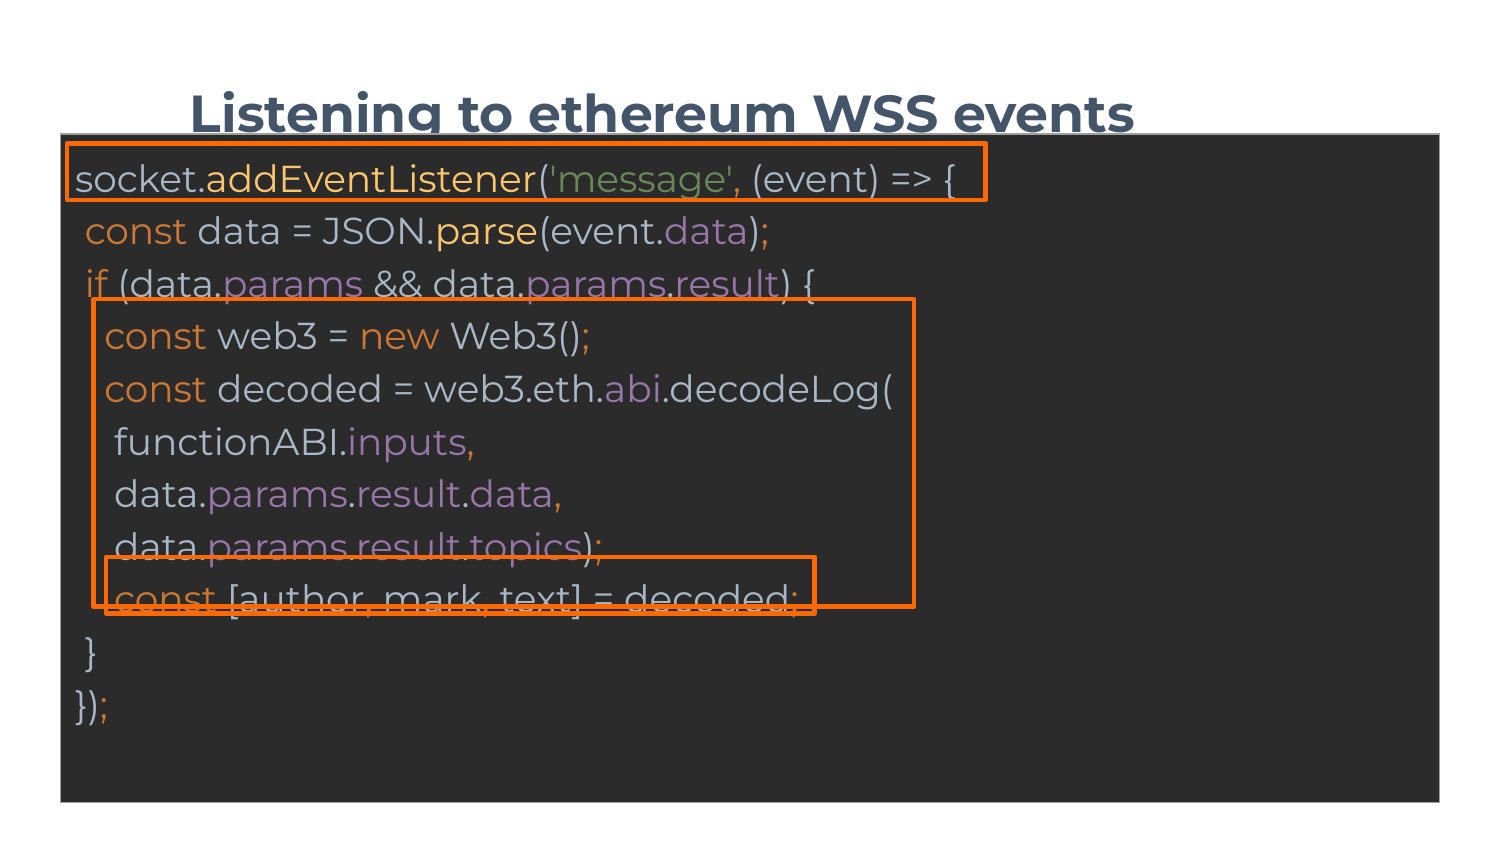

Listening to ethereum WSS events
| socket.addEventListener('message', (event) => { const data = JSON.parse(event.data); if (data.params && data.params.result) { const web3 = new Web3(); const decoded = web3.eth.abi.decodeLog( functionABI.inputs, data.params.result.data, data.params.result.topics); const [author, mark, text] = decoded; } }); |
| --- |